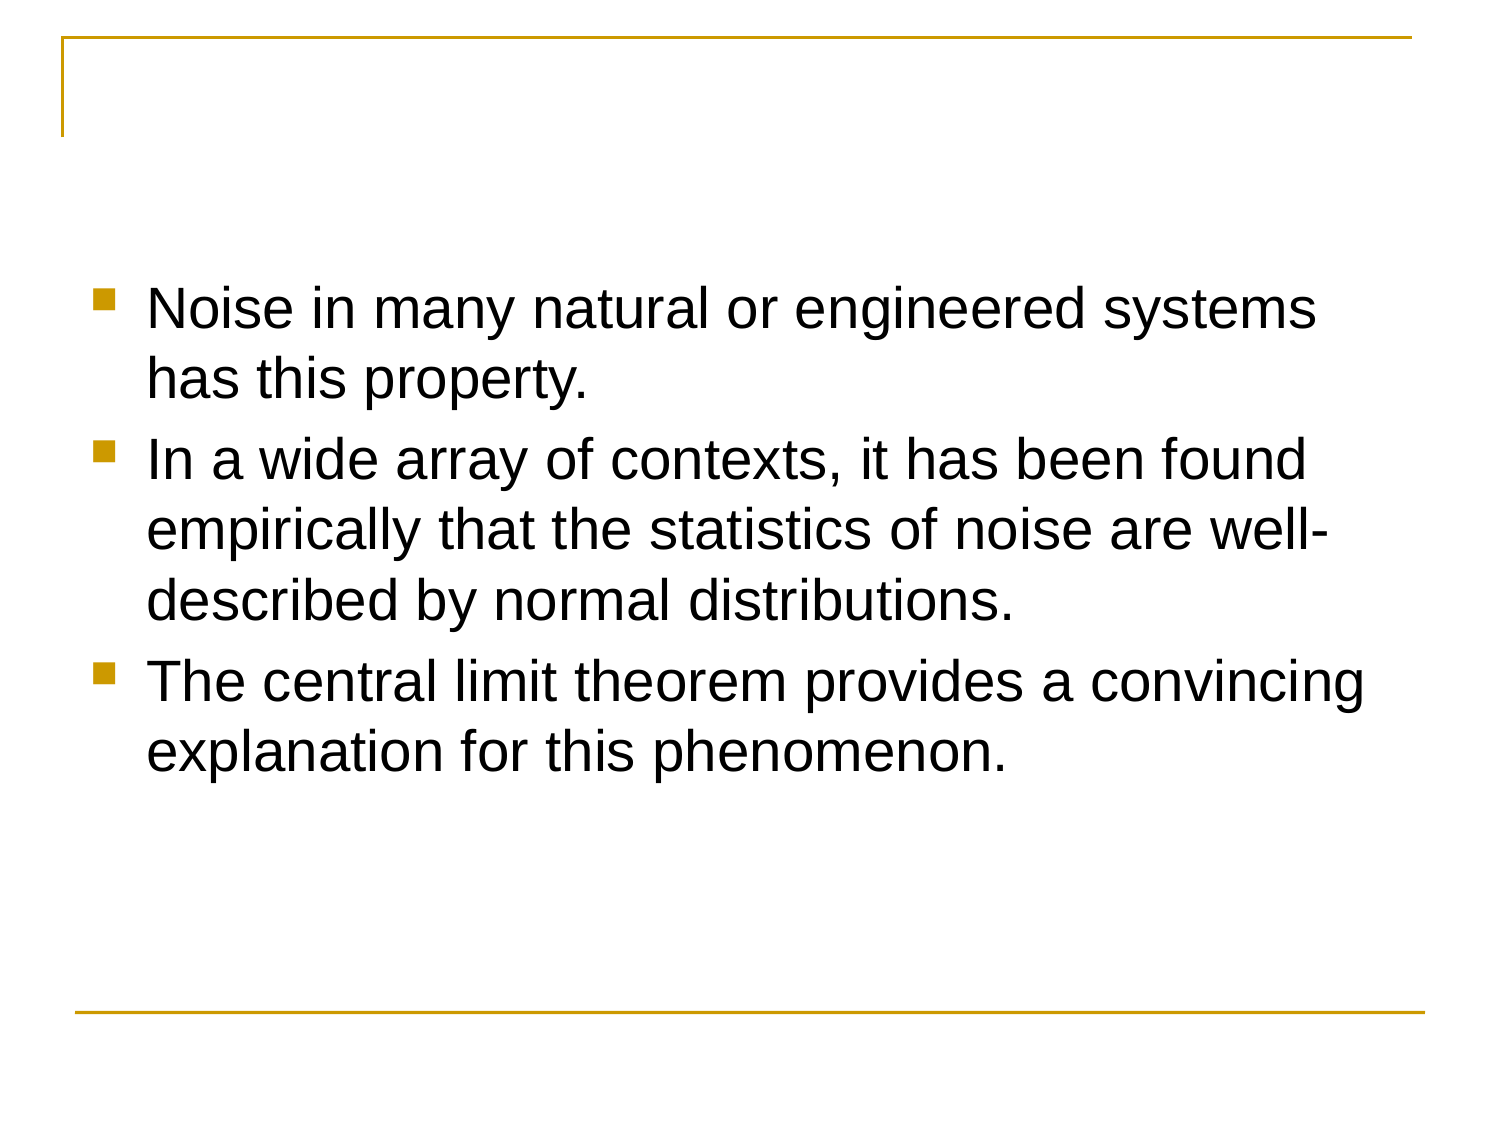

#
Noise in many natural or engineered systems has this property.
In a wide array of contexts, it has been found empirically that the statistics of noise are well-described by normal distributions.
The central limit theorem provides a convincing explanation for this phenomenon.